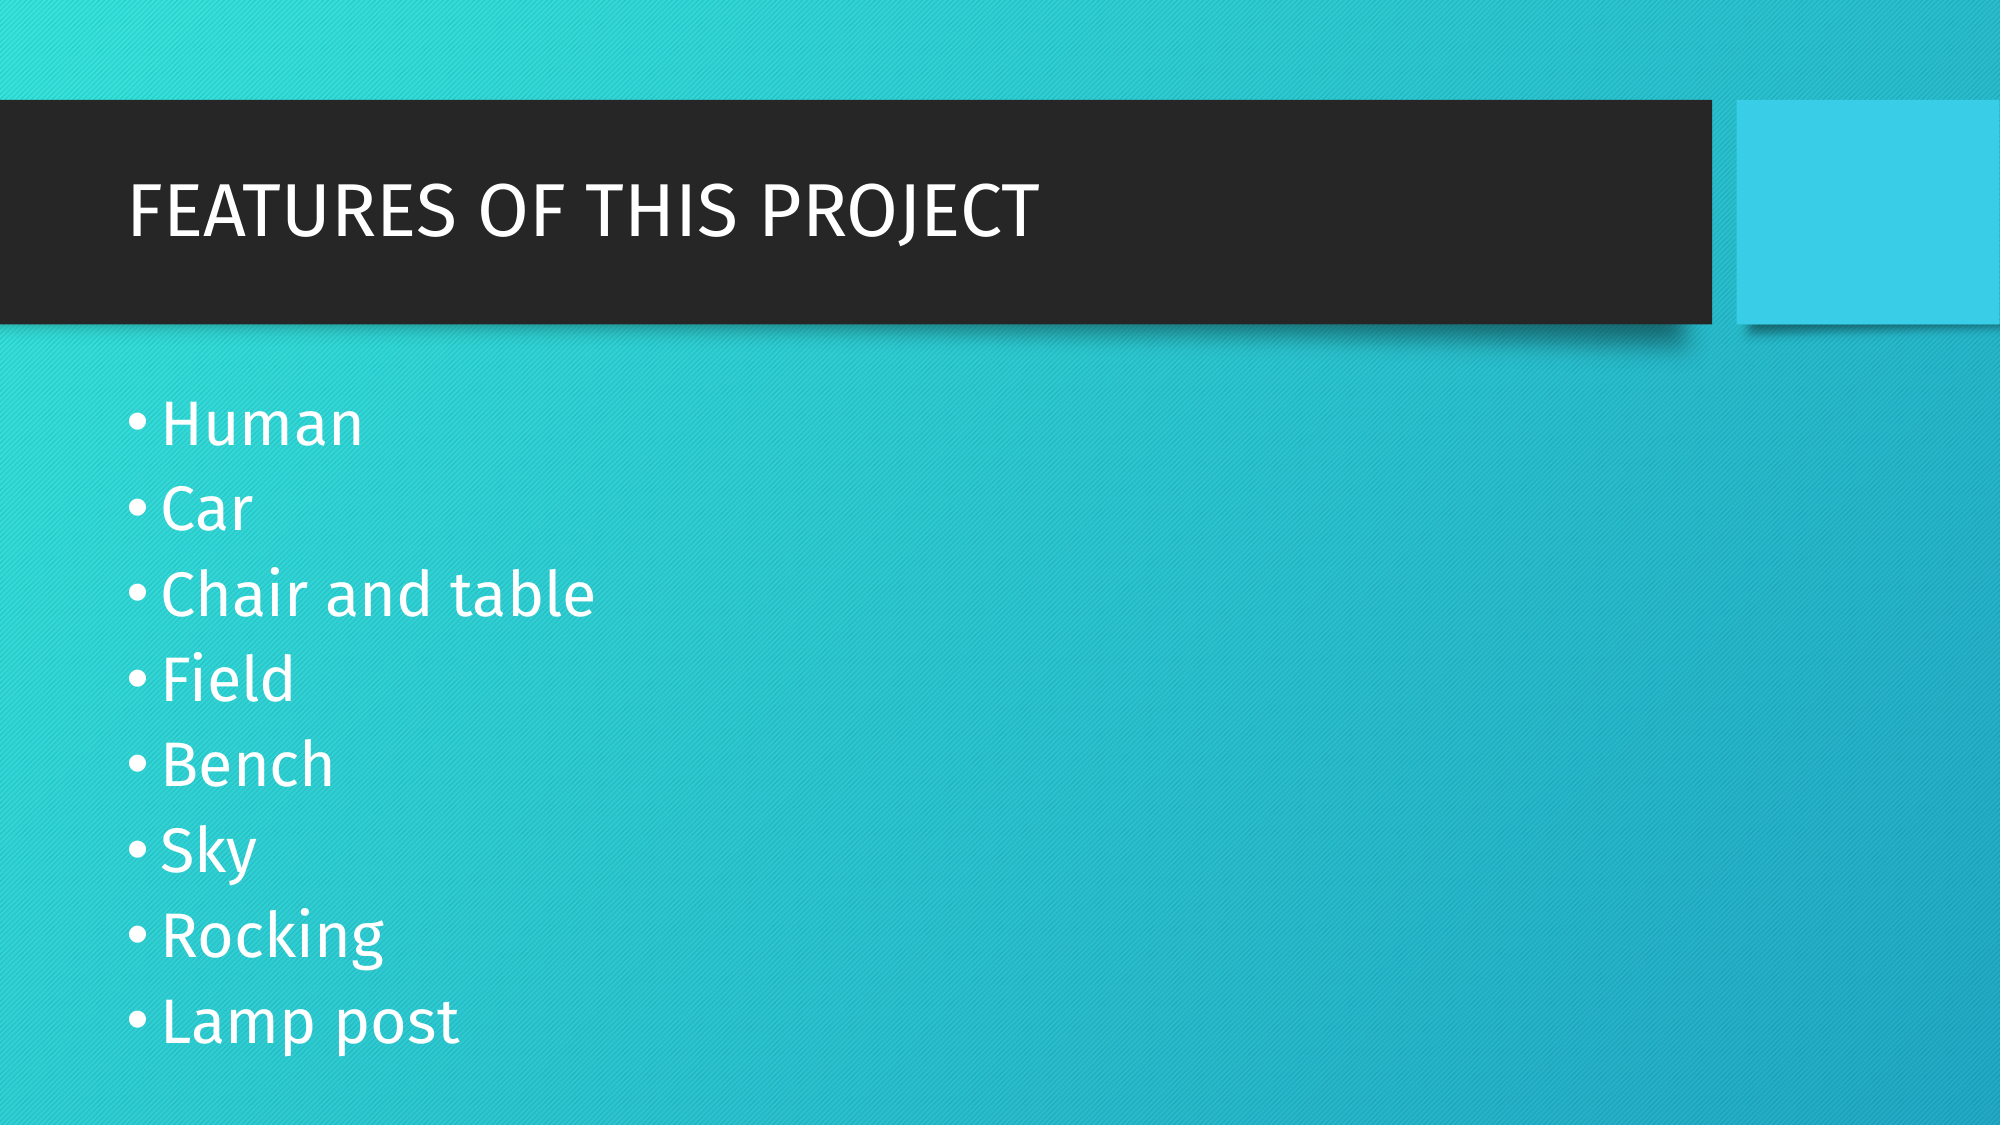

# FEATURES OF THIS PROJECT
Human
Car
Chair and table
Field
Bench
Sky
Rocking
Lamp post